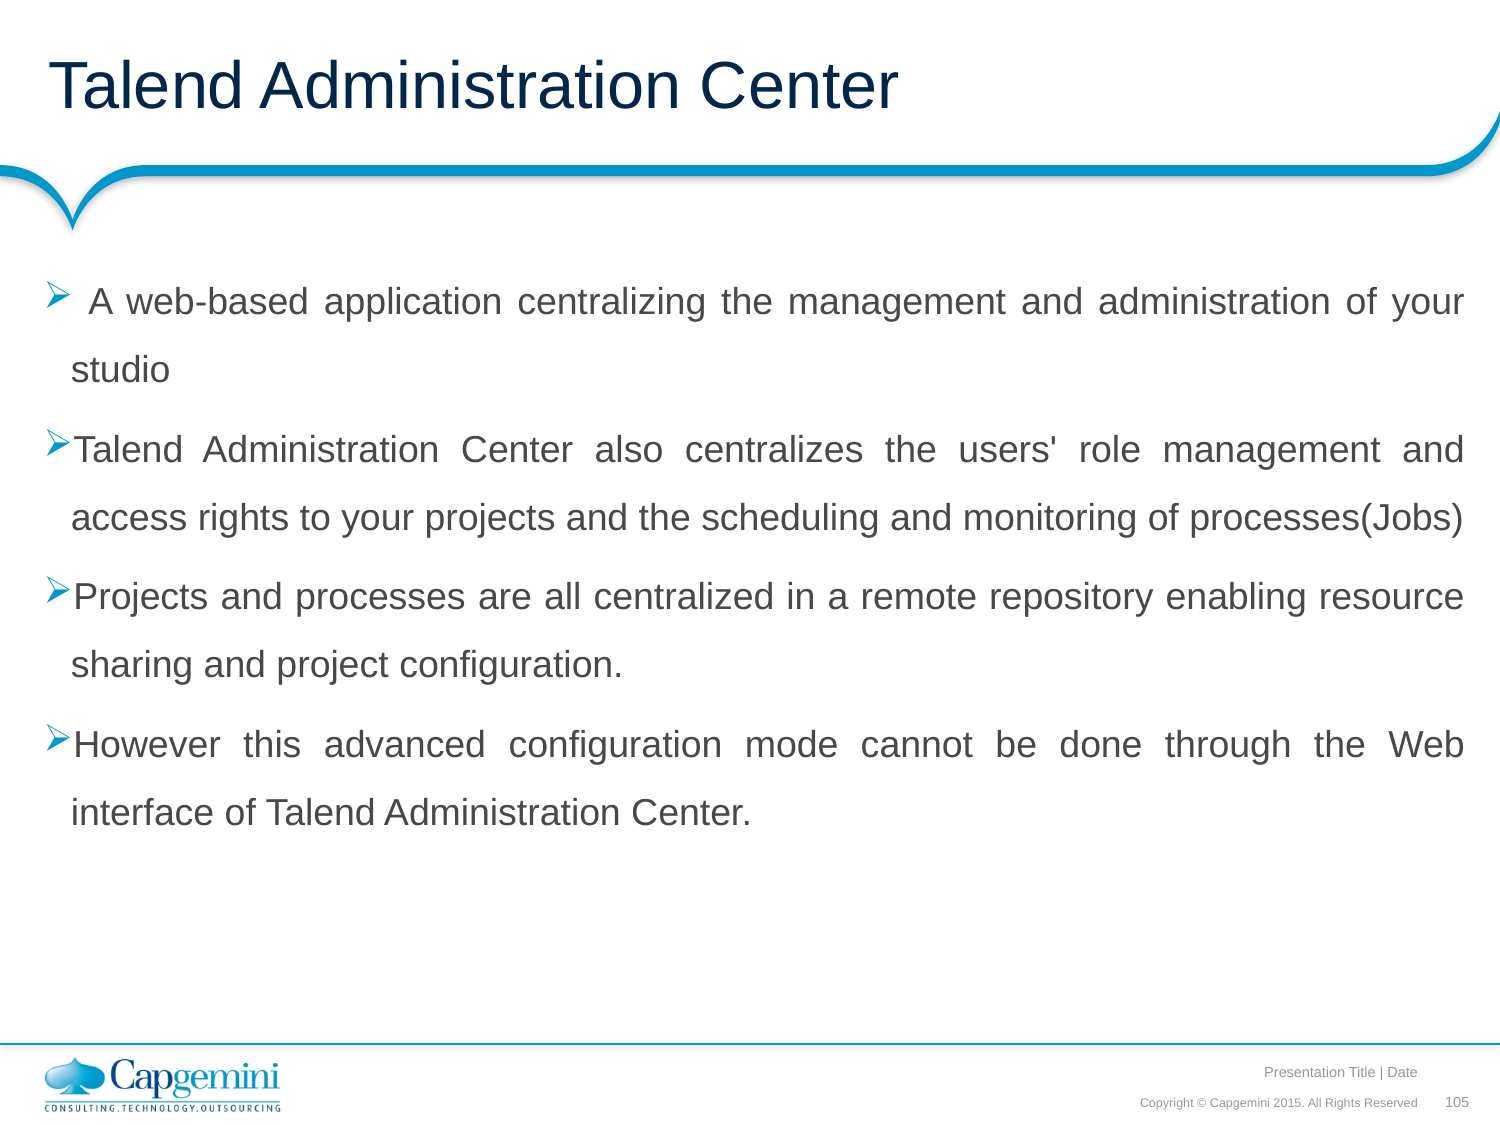

# Talend Administration Center
 A web-based application centralizing the management and administration of your studio
Talend Administration Center also centralizes the users' role management and access rights to your projects and the scheduling and monitoring of processes(Jobs)
Projects and processes are all centralized in a remote repository enabling resource sharing and project configuration.
However this advanced configuration mode cannot be done through the Web interface of Talend Administration Center.